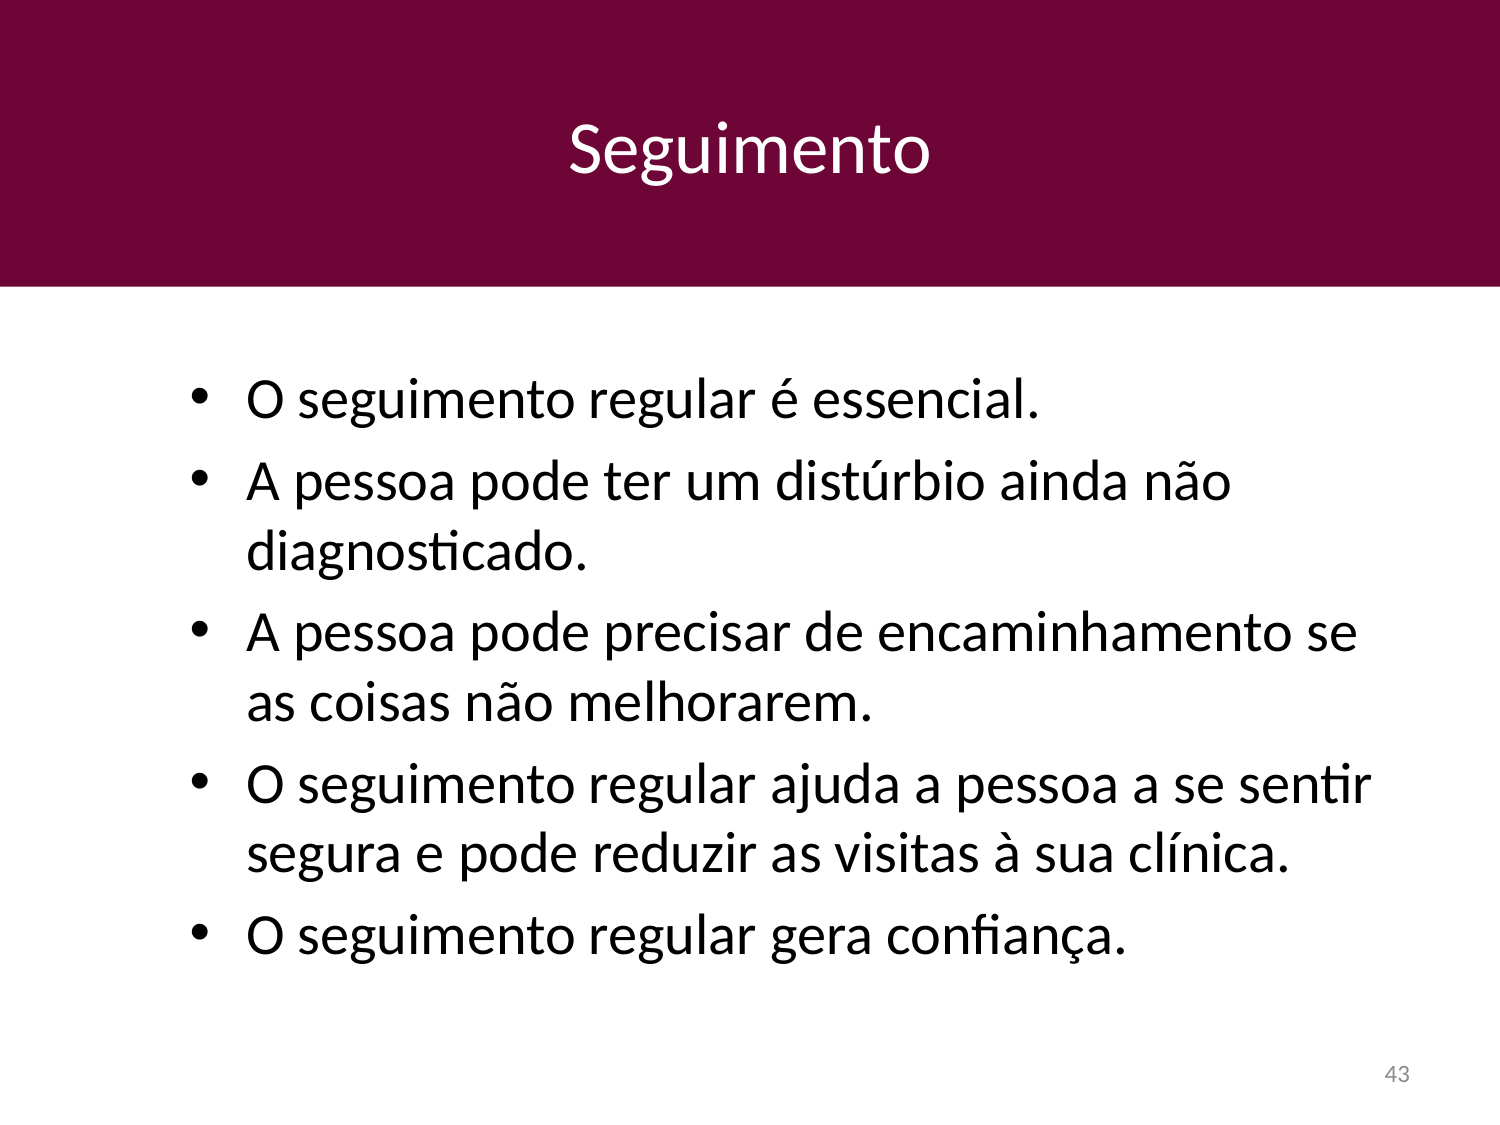

# Seguimento
O seguimento regular é essencial.
A pessoa pode ter um distúrbio ainda não diagnosticado.
A pessoa pode precisar de encaminhamento se as coisas não melhorarem.
O seguimento regular ajuda a pessoa a se sentir segura e pode reduzir as visitas à sua clínica.
O seguimento regular gera confiança.

43